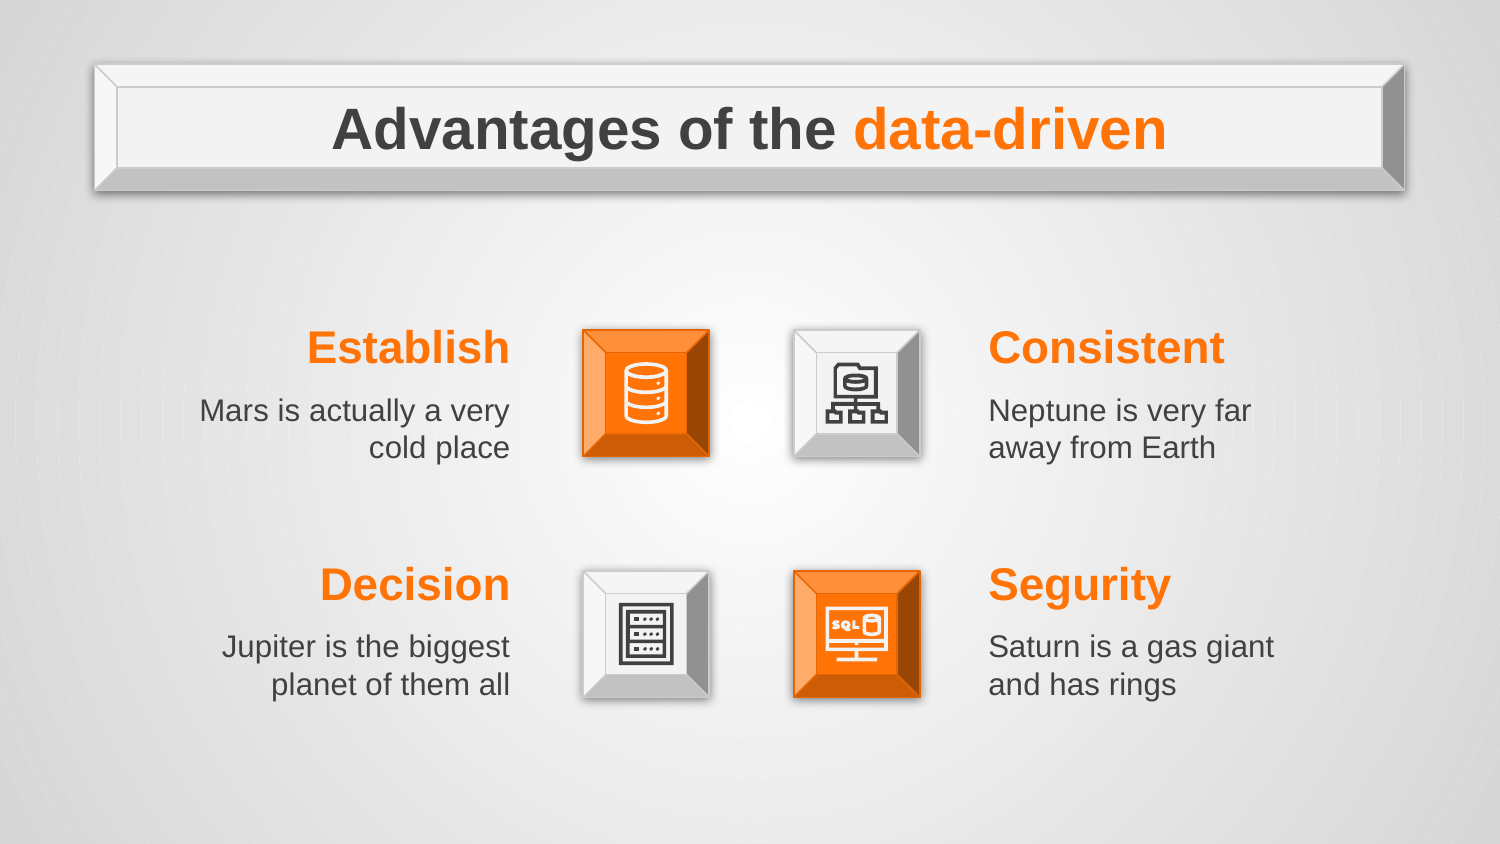

Advantages of the data-driven
Consistent
# Establish

Neptune is very far away from Earth
Mars is actually a very cold place
Segurity
Decision

Jupiter is the biggest planet of them all
Saturn is a gas giant and has rings